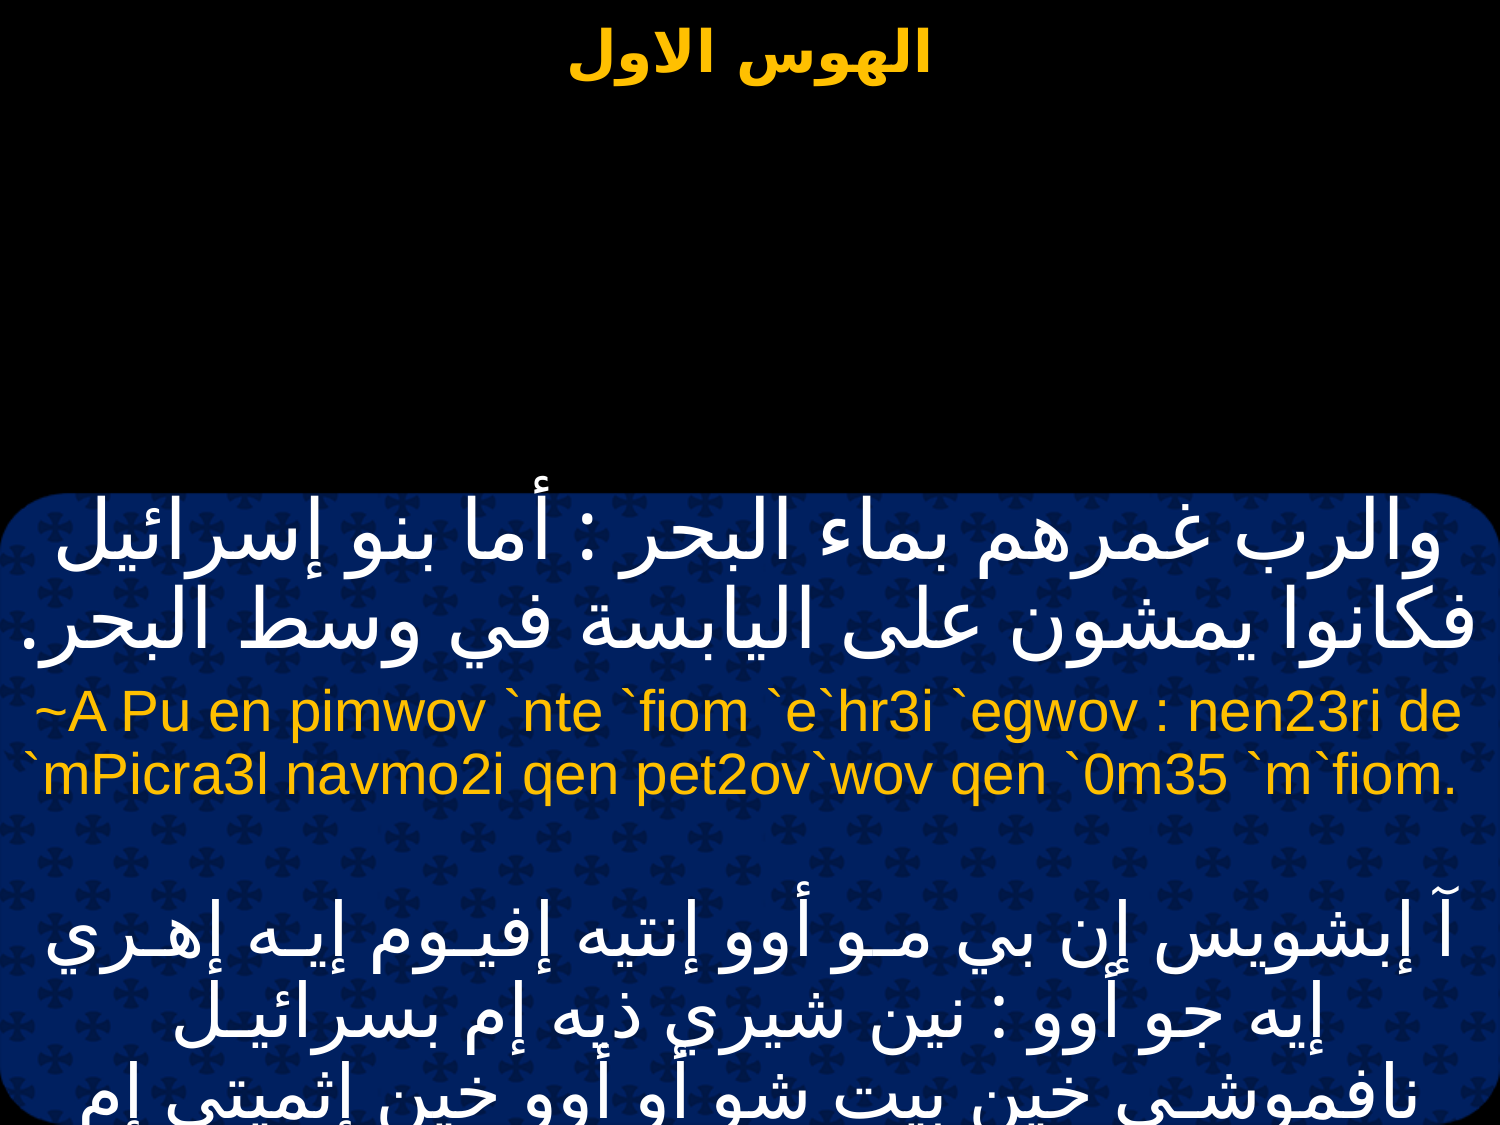

والرب غمرهم بماء البحر : أما بنو إسرائيل فكانوا يمشون على اليابسة في وسط البحر.
~A Pu en pimwov `nte `fiom `e`hr3i `egwov : nen23ri de `mPicra3l navmo2i qen pet2ov`wov qen `0m35 `m`fiom.
آ إبشويس إن بي مـو أوو إنتيه إفيـوم إيـه إهـري إيه جو أوو : نين شيري ذيه إم بسرائيـل نافموشـي خين بيت شو أو أوو خين إثميتي إم إفيوم.